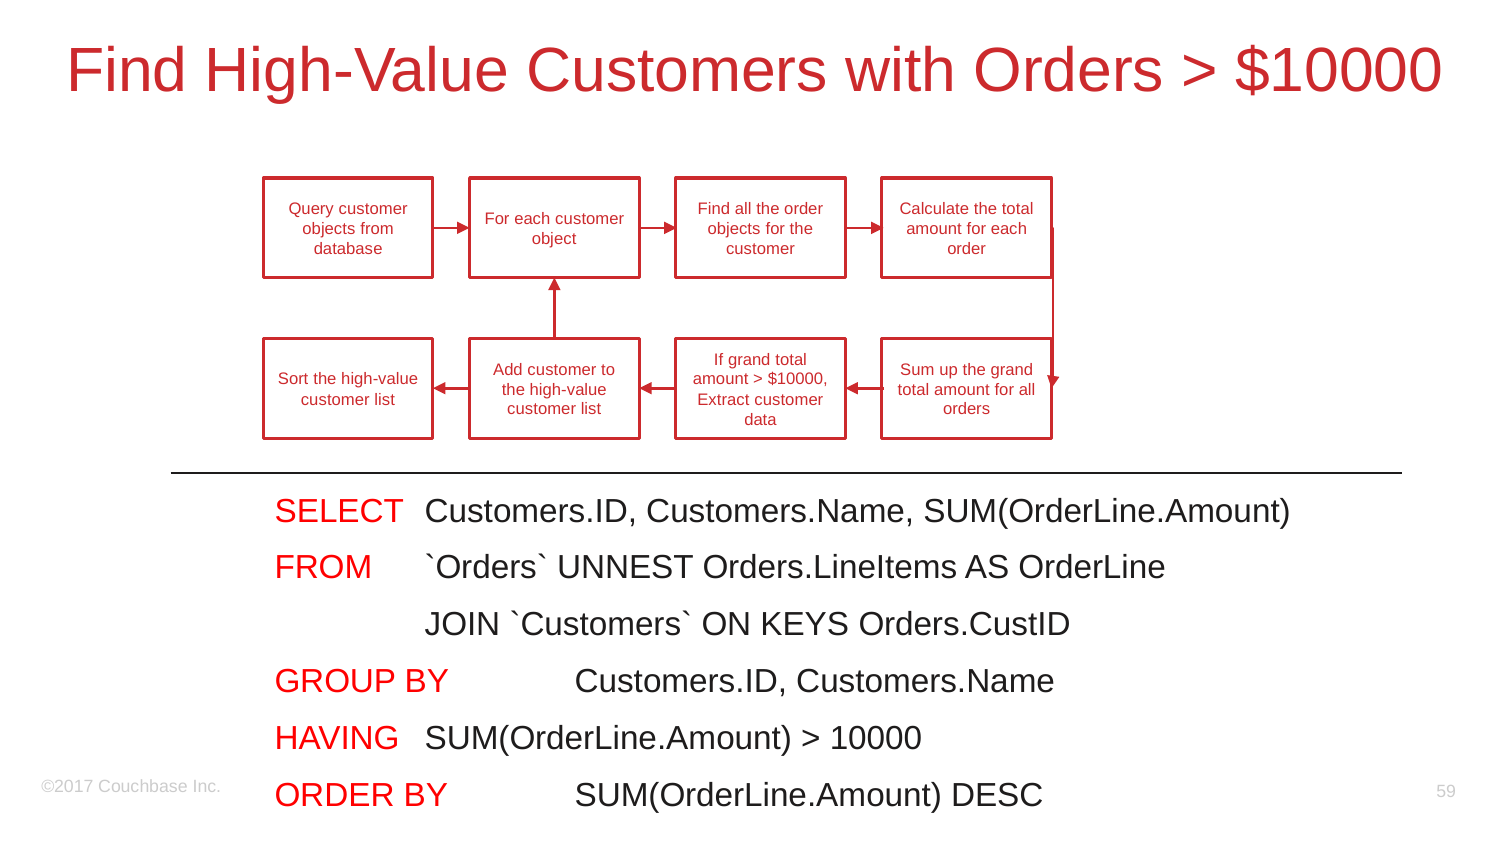

Find High-Value Customers with Orders > $10000

Query customer objects from database
For each customer object
Find all the order objects for the customer
Calculate the total amount for each order
Sort the high-value customer list
Add customer to the high-value customer list
If grand total amount > $10000, Extract customer data
Sum up the grand total amount for all orders
SELECT	Customers.ID, Customers.Name, SUM(OrderLine.Amount)
FROM	`Orders` UNNEST Orders.LineItems AS OrderLine
	JOIN `Customers` ON KEYS Orders.CustID
GROUP BY   	Customers.ID, Customers.Name
HAVING 	SUM(OrderLine.Amount) > 10000
ORDER BY 	SUM(OrderLine.Amount) DESC